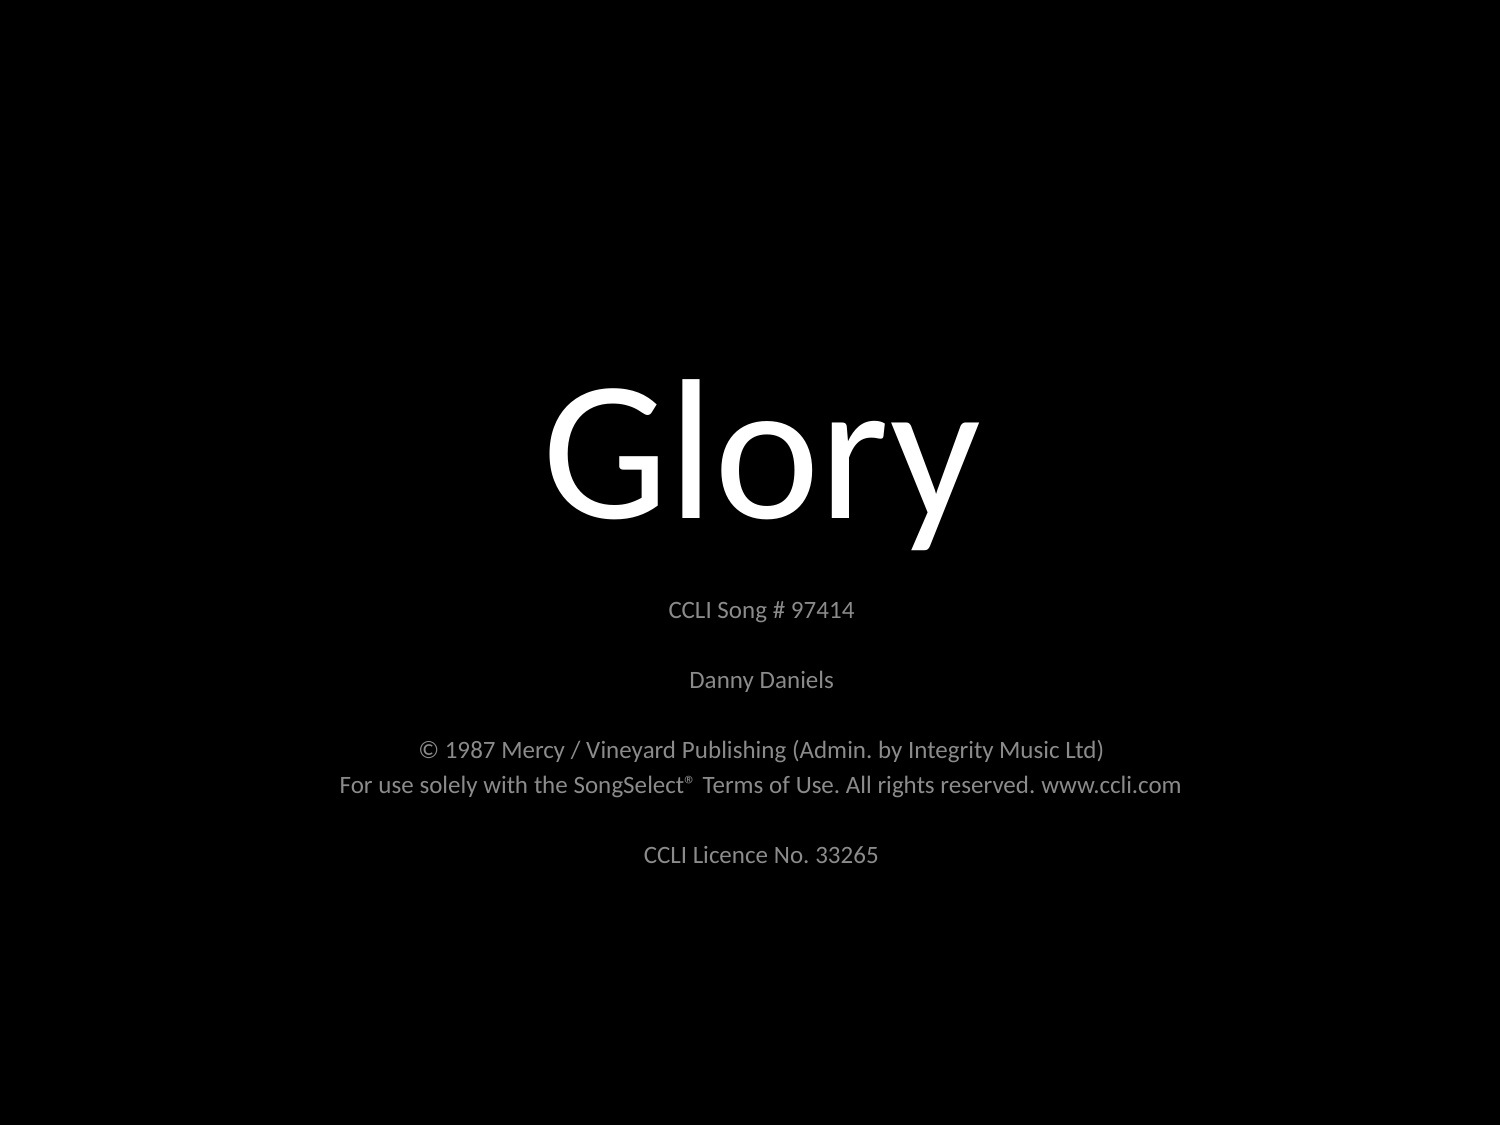

Glory
CCLI Song # 97414

Danny Daniels

© 1987 Mercy / Vineyard Publishing (Admin. by Integrity Music Ltd)
For use solely with the SongSelect® Terms of Use. All rights reserved. www.ccli.com

CCLI Licence No. 33265